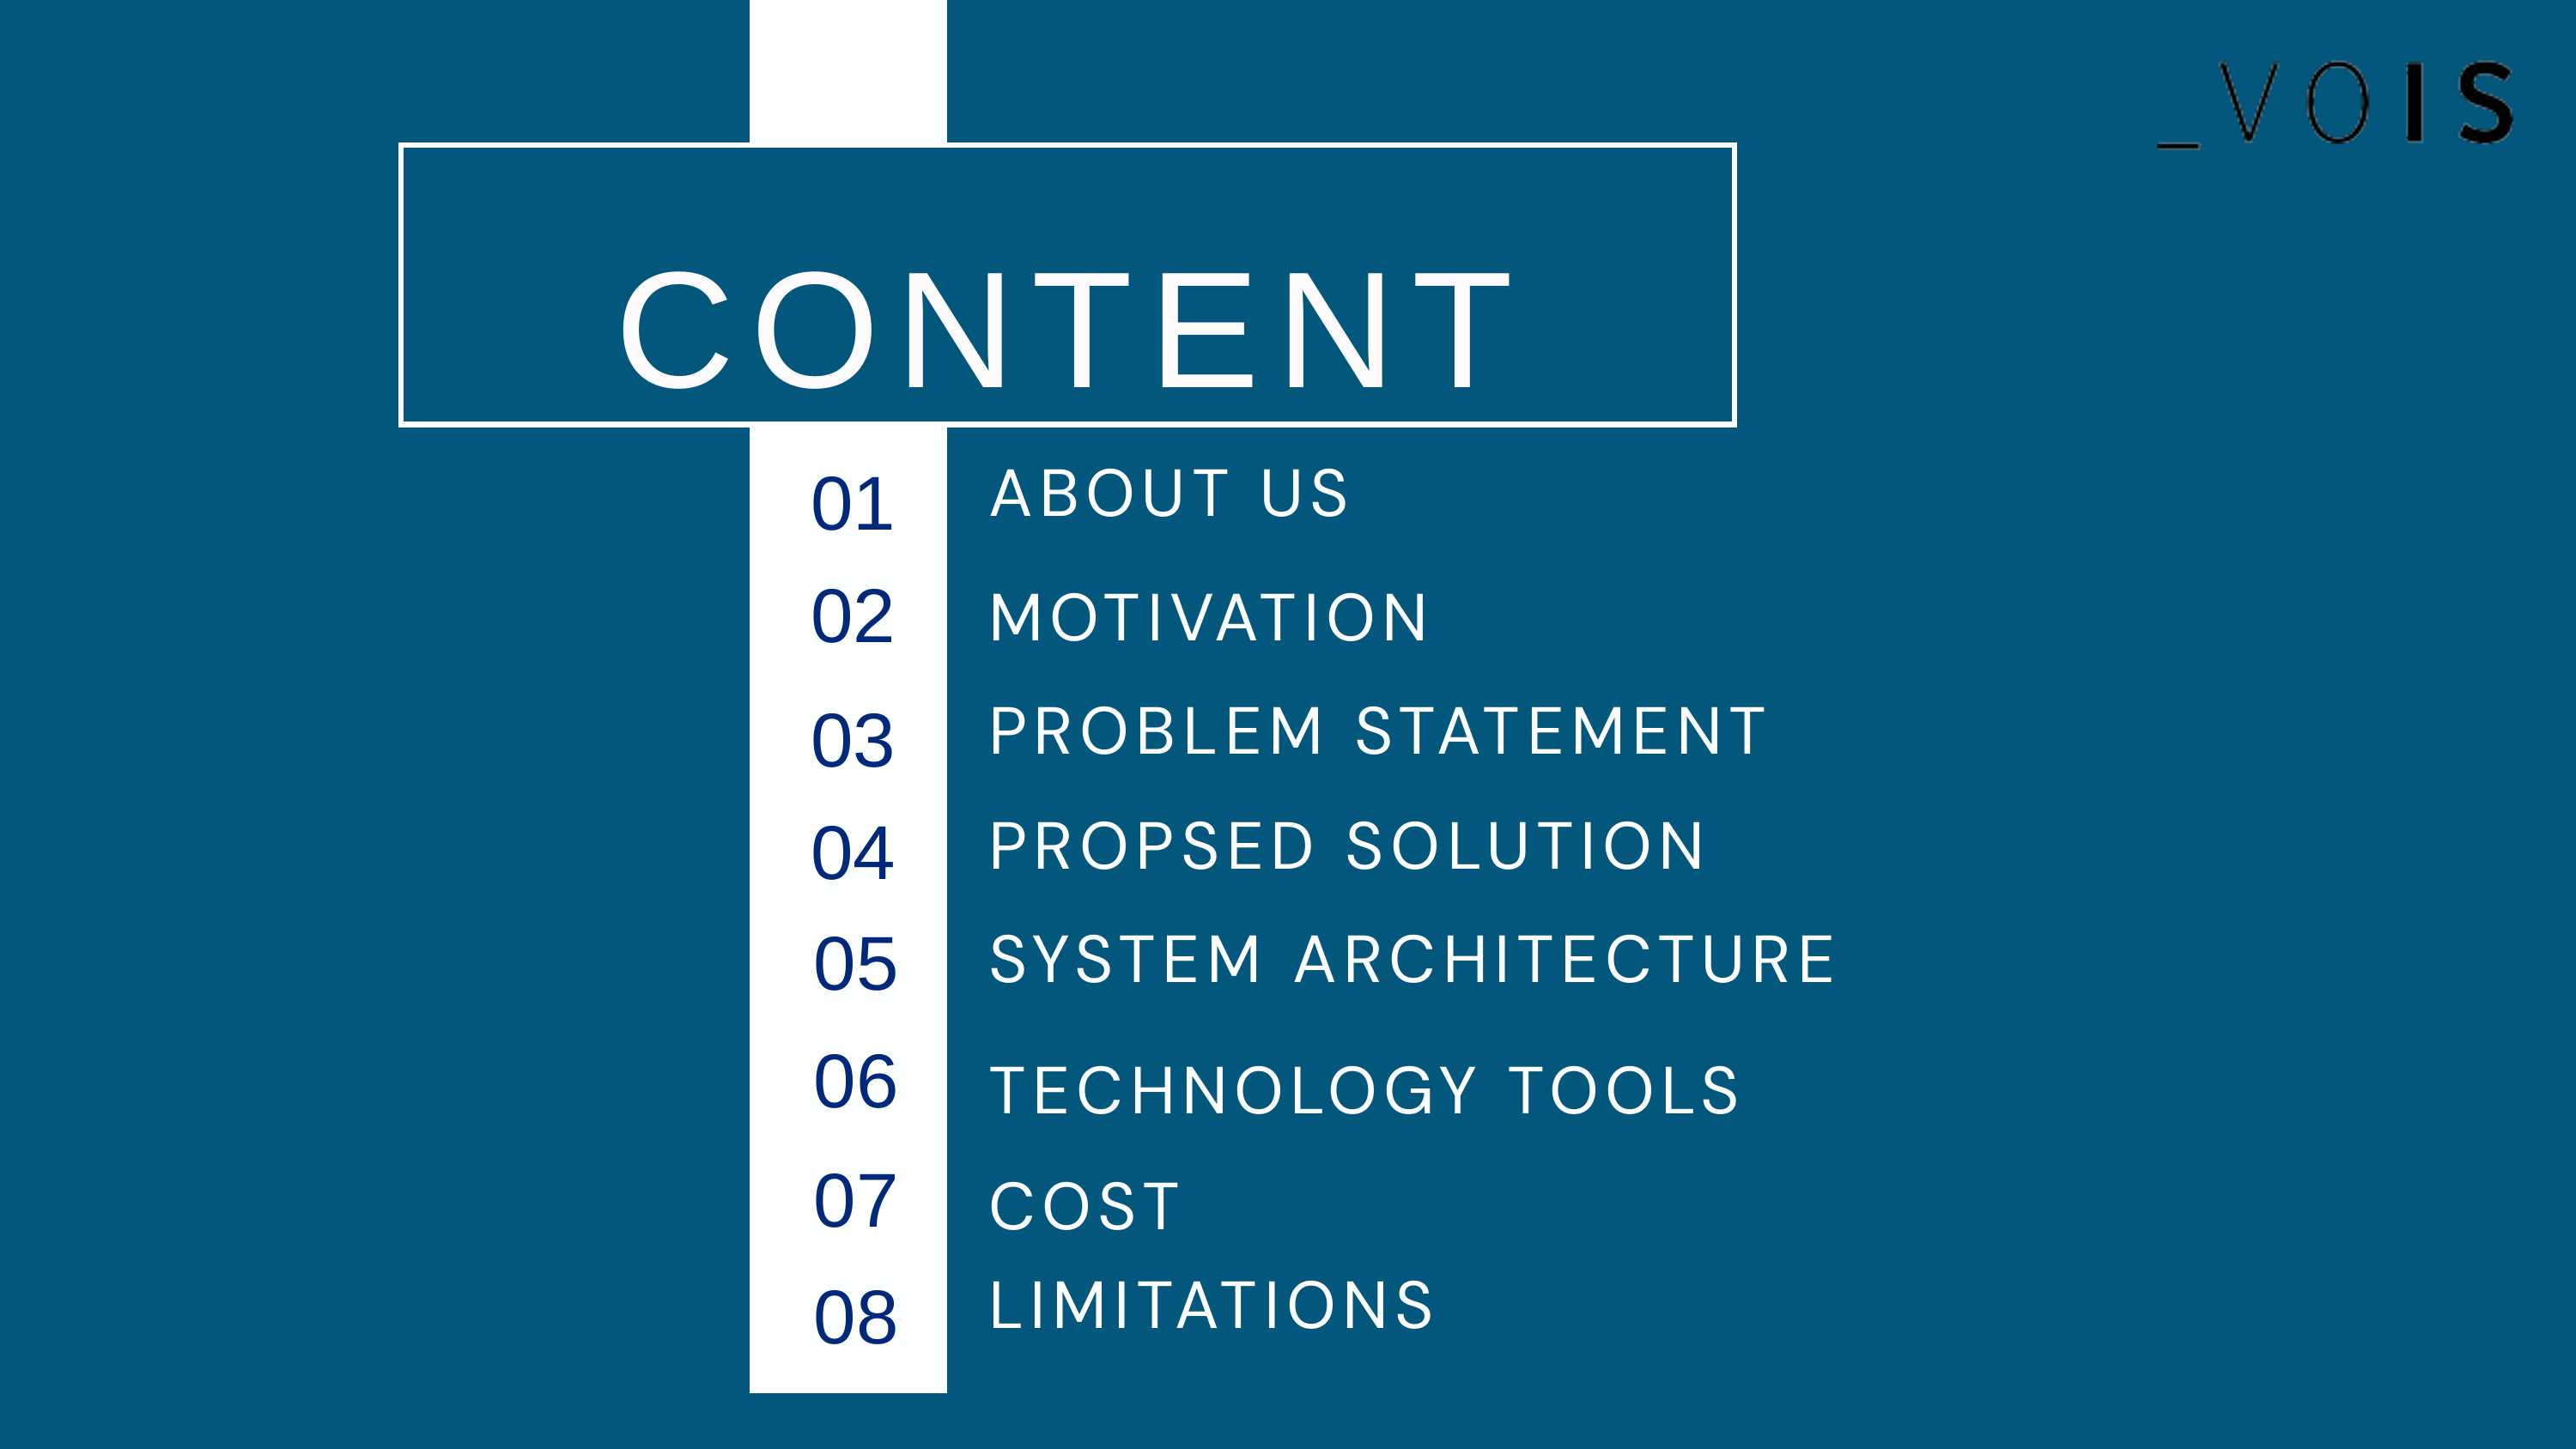

CONTENT
ABOUT US
01
MOTIVATION
02
PROBLEM STATEMENT
03
PROPSED SOLUTION
04
SYSTEM ARCHITECTURE
05
06
TECHNOLOGY TOOLS
COST
07
LIMITATIONS
08